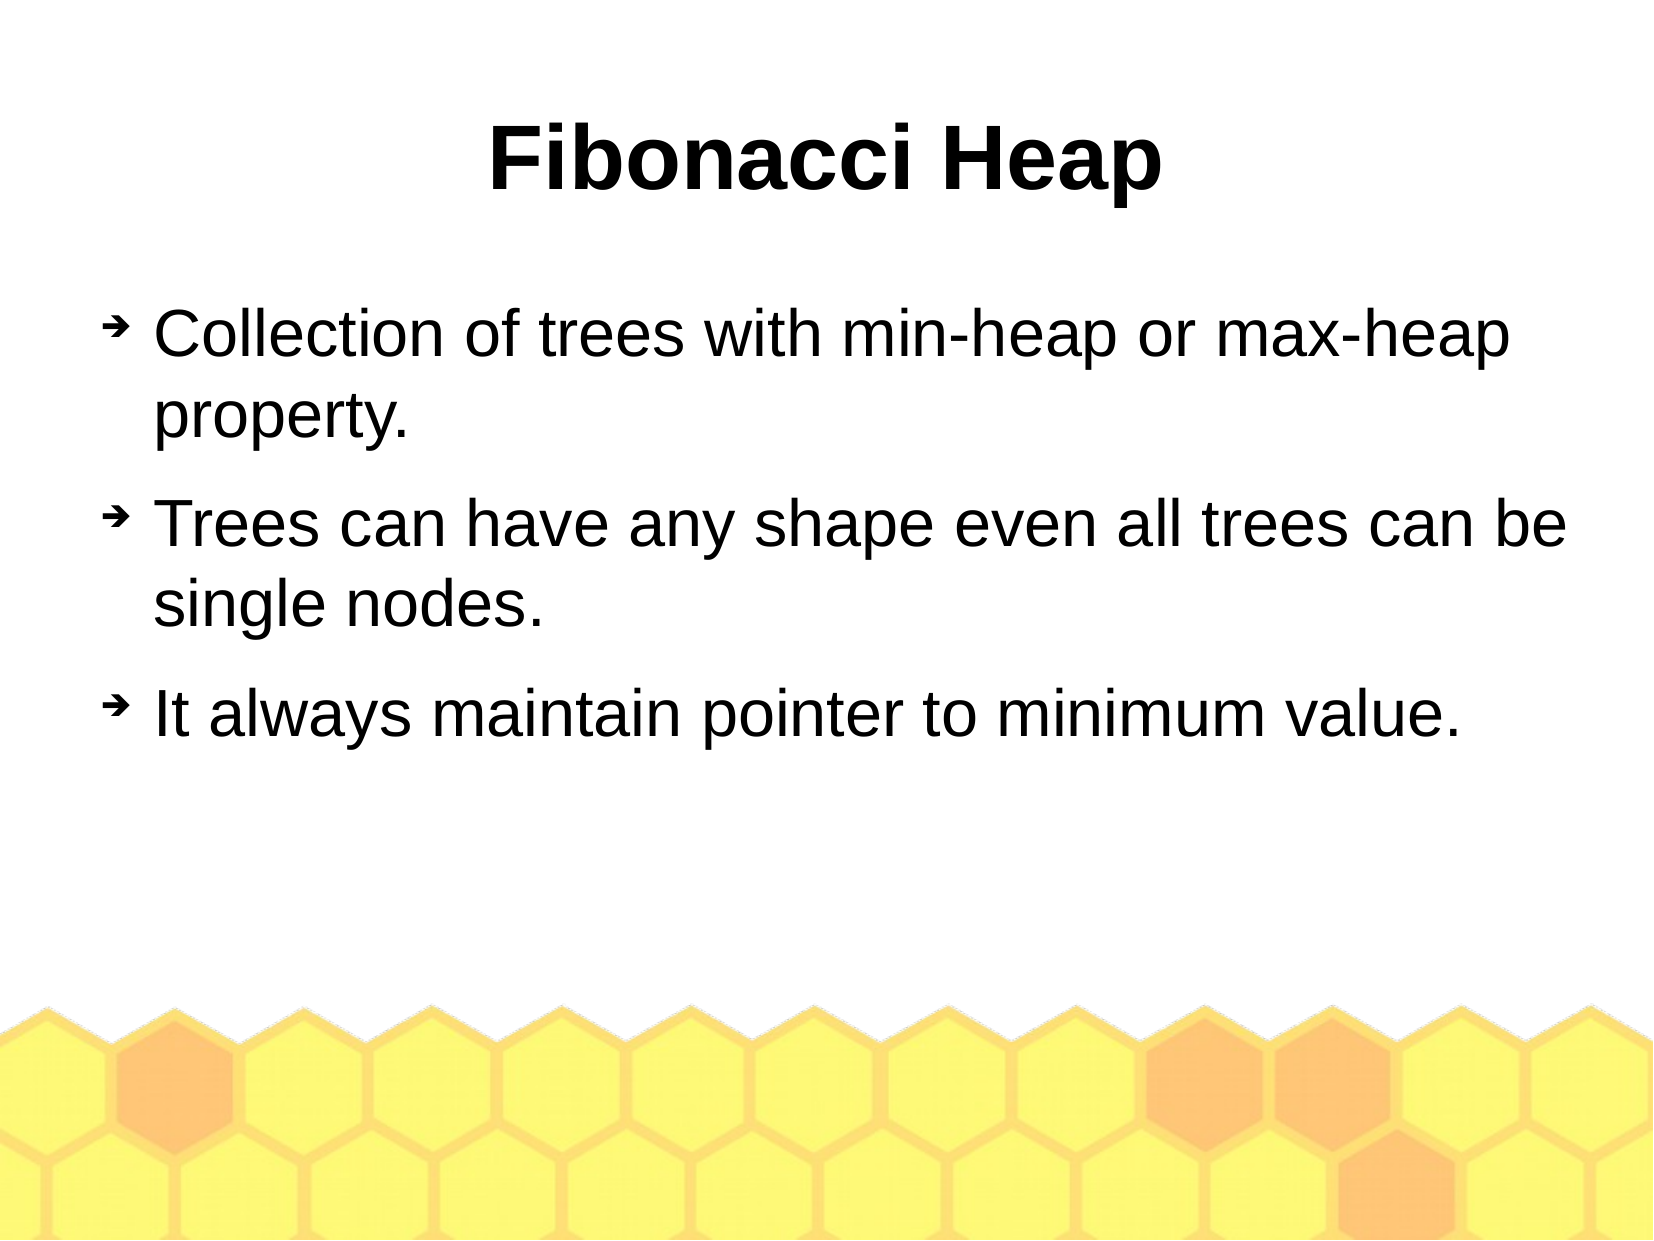

Fibonacci Heap
Collection of trees with min-heap or max-heap property.
Trees can have any shape even all trees can be single nodes.
It always maintain pointer to minimum value.